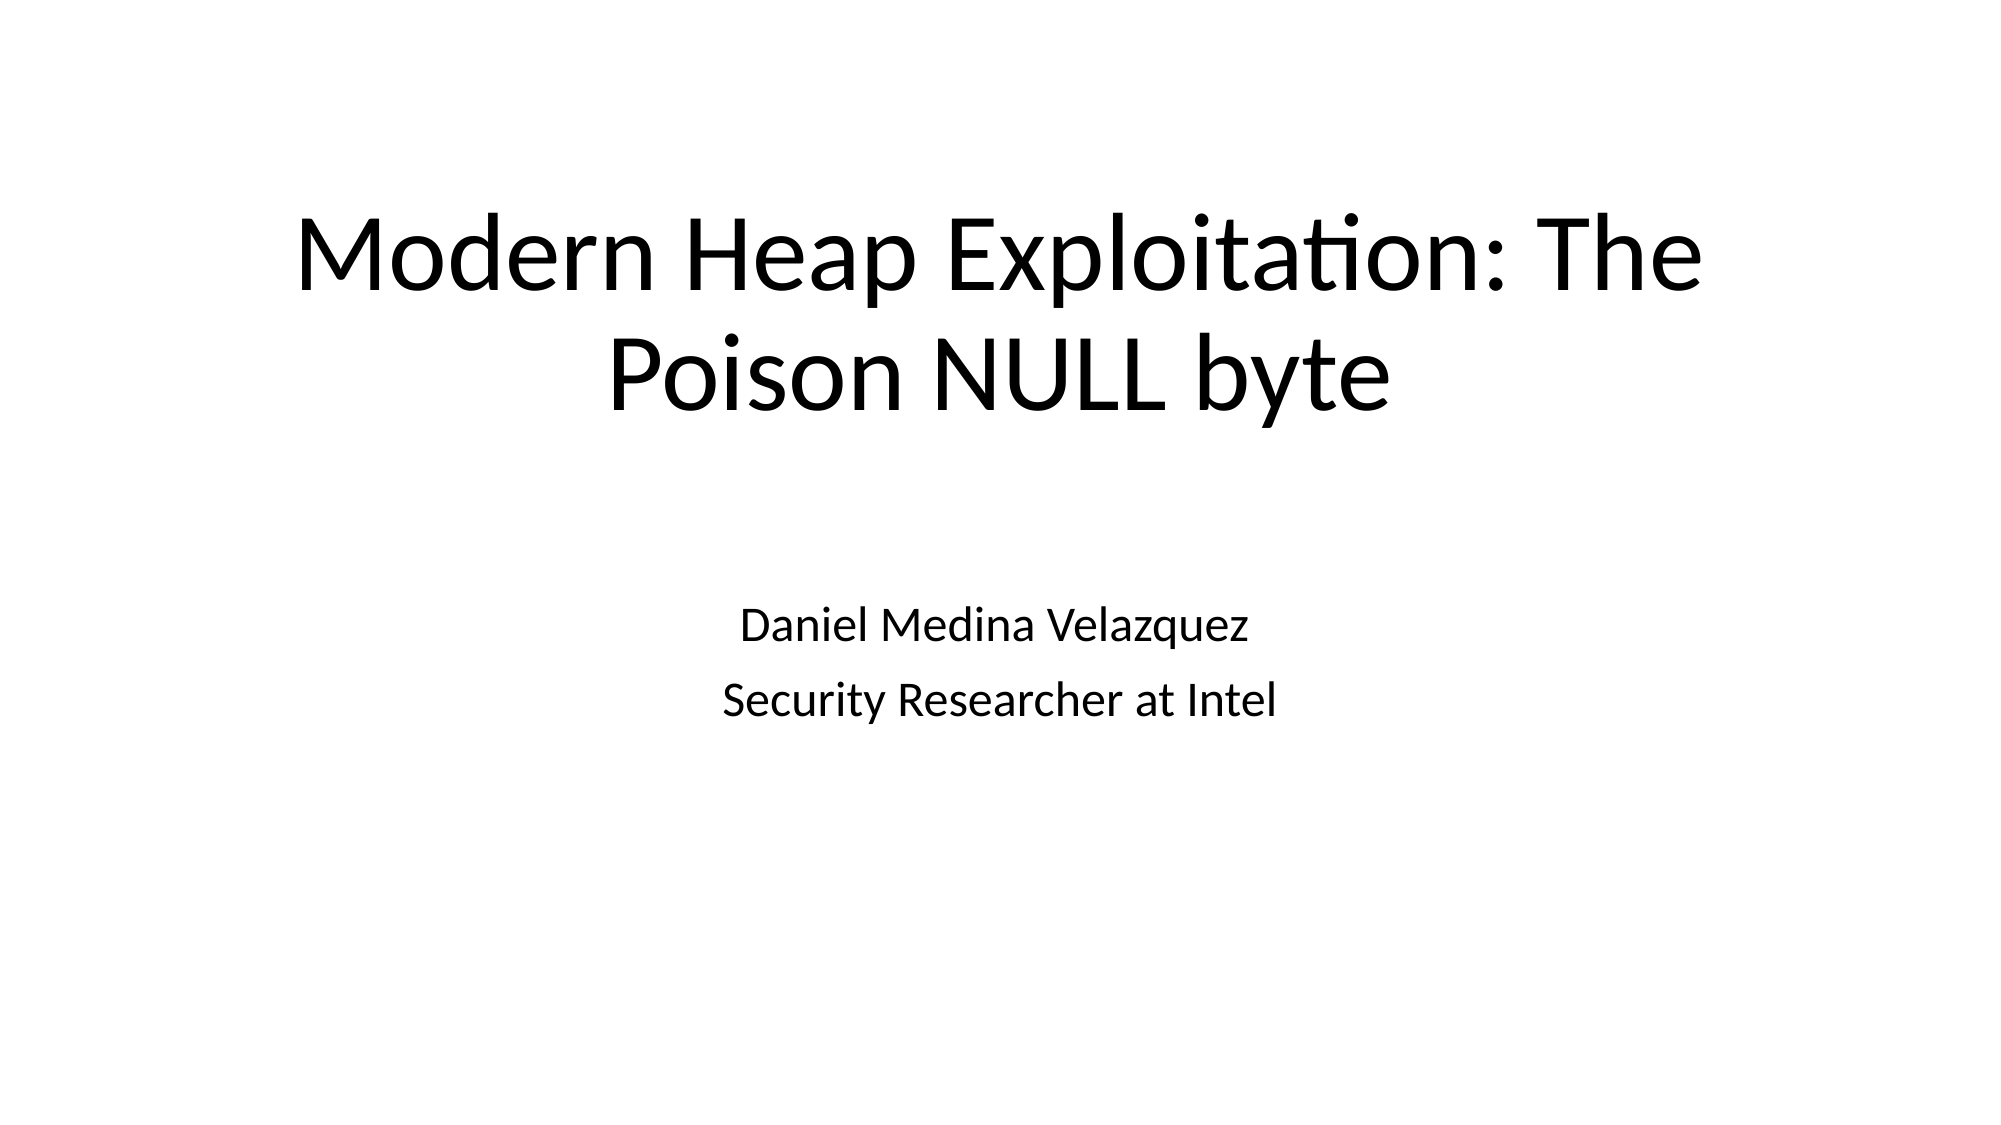

# Modern Heap Exploitation: The Poison NULL byte
Daniel Medina Velazquez
Security Researcher at Intel